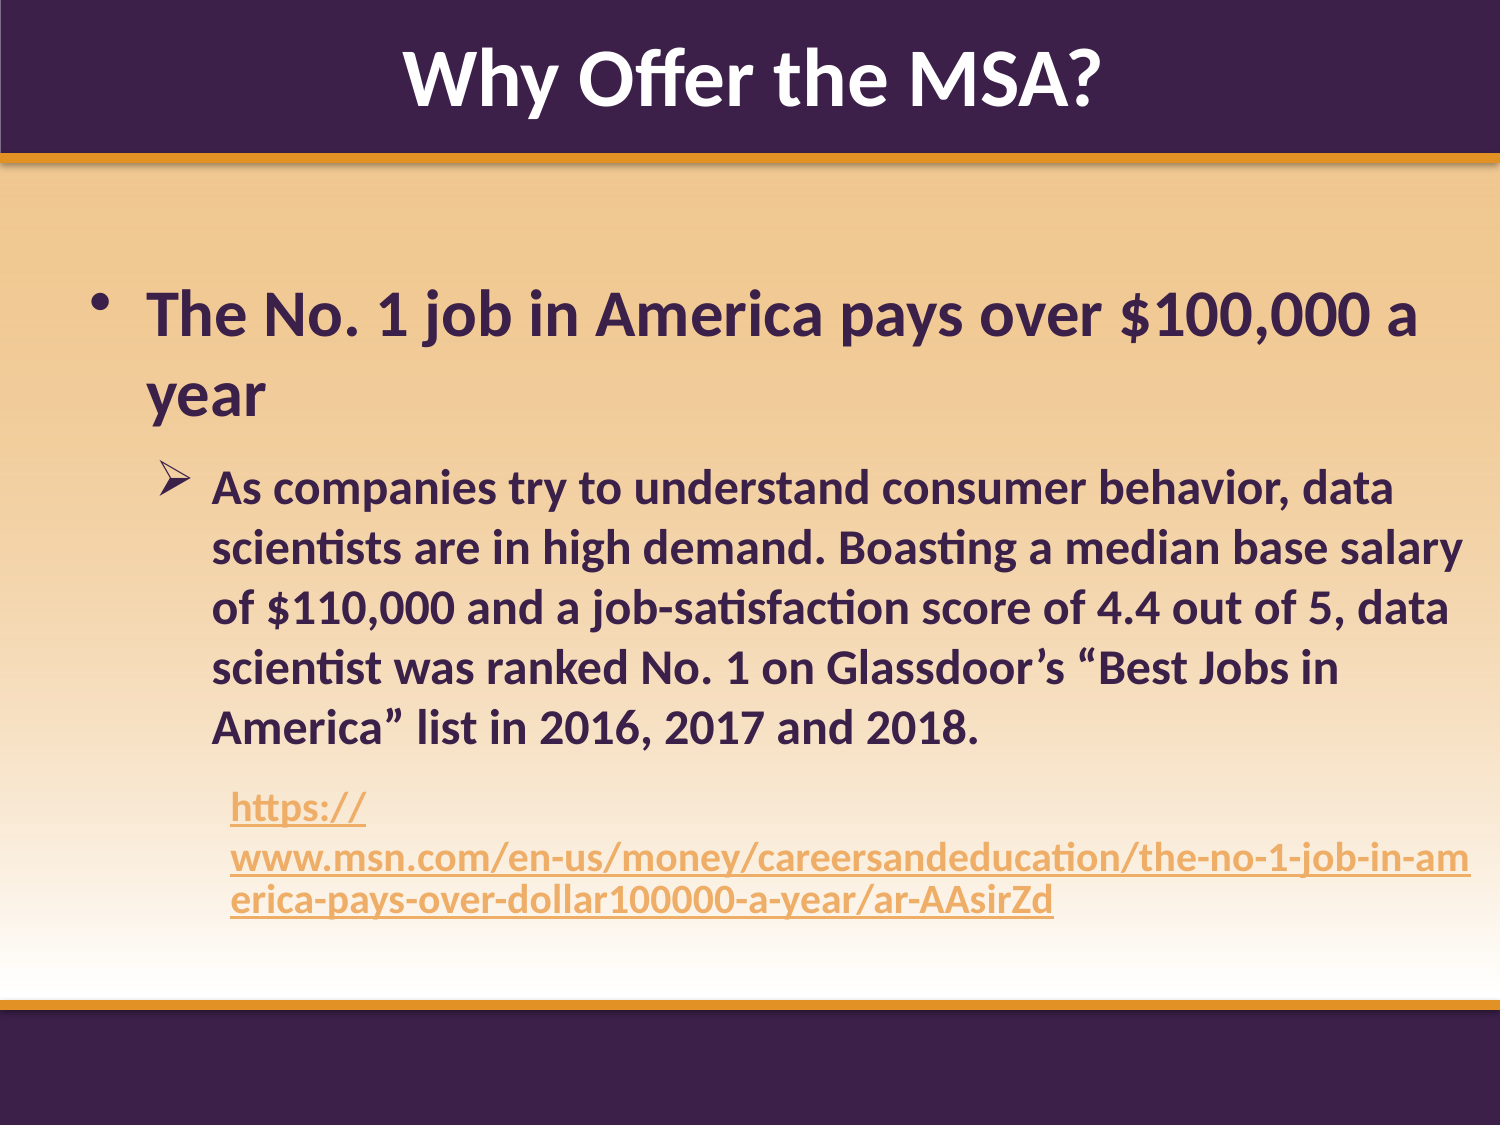

Why Offer the MSA?
The No. 1 job in America pays over $100,000 a year
As companies try to understand consumer behavior, data scientists are in high demand. Boasting a median base salary of $110,000 and a job-satisfaction score of 4.4 out of 5, data scientist was ranked No. 1 on Glassdoor’s “Best Jobs in America” list in 2016, 2017 and 2018.
https://www.msn.com/en-us/money/careersandeducation/the-no-1-job-in-america-pays-over-dollar100000-a-year/ar-AAsirZd